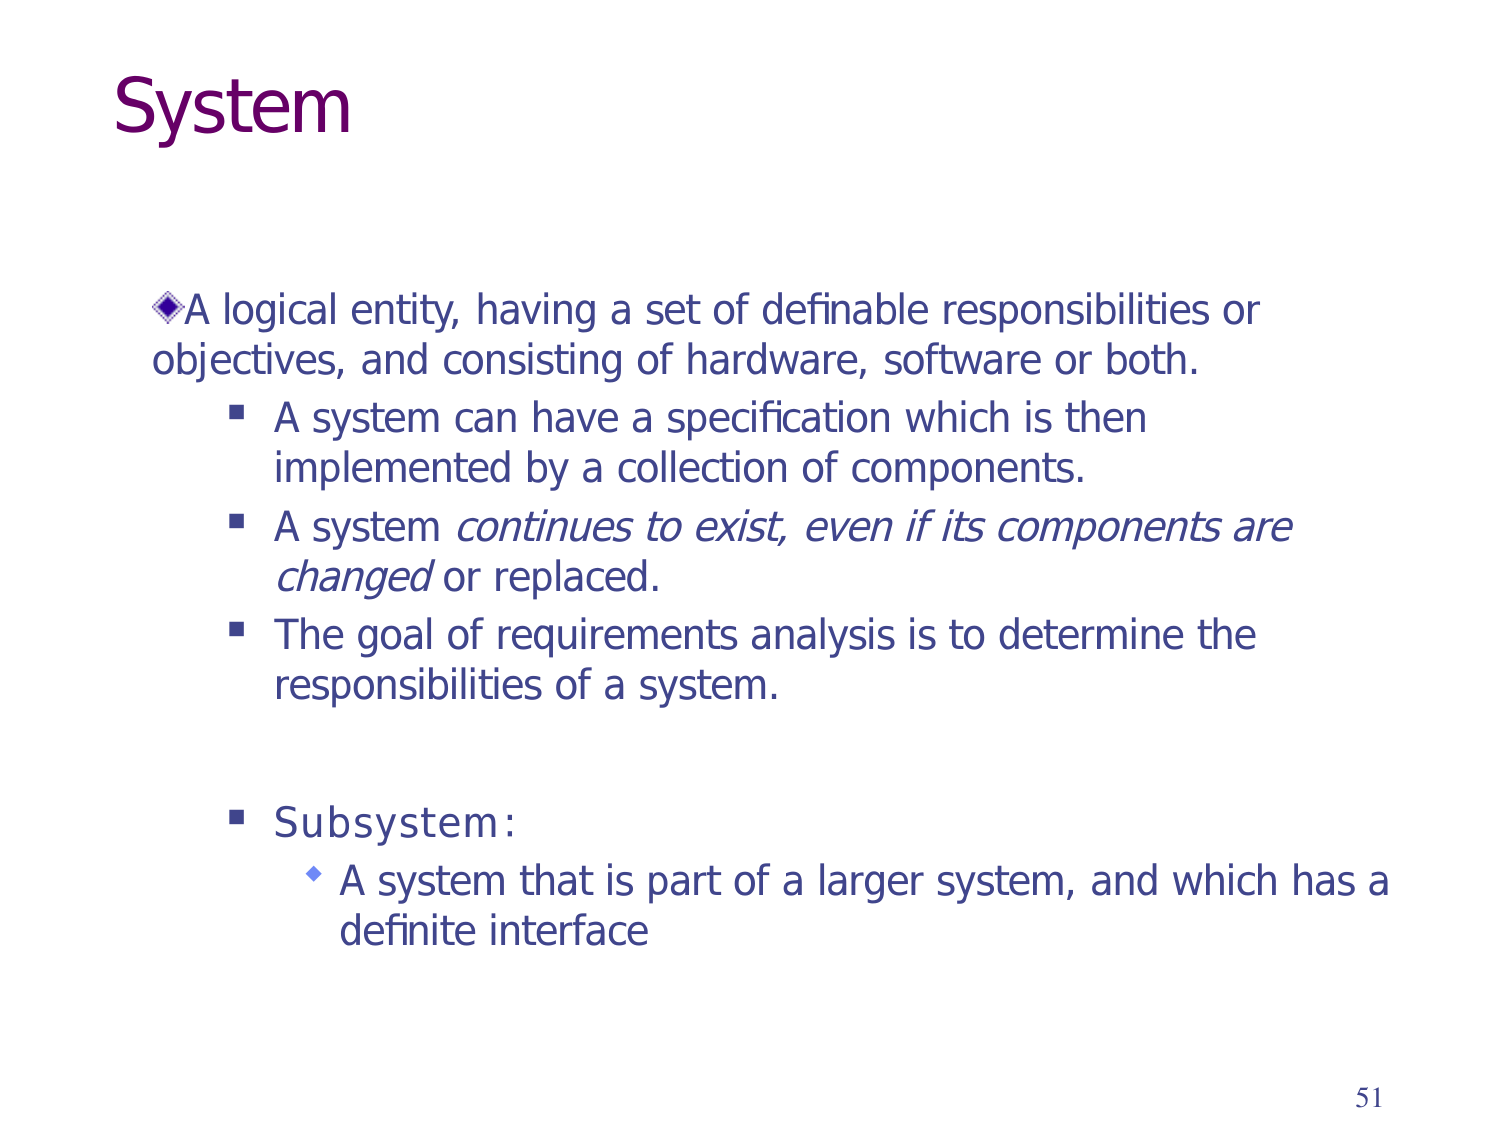

# System
A logical entity, having a set of definable responsibilities or objectives, and consisting of hardware, software or both.
A system can have a specification which is then implemented by a collection of components.
A system continues to exist, even if its components are changed or replaced.
The goal of requirements analysis is to determine the responsibilities of a system.

Subsystem:
A system that is part of a larger system, and which has a definite interface
51